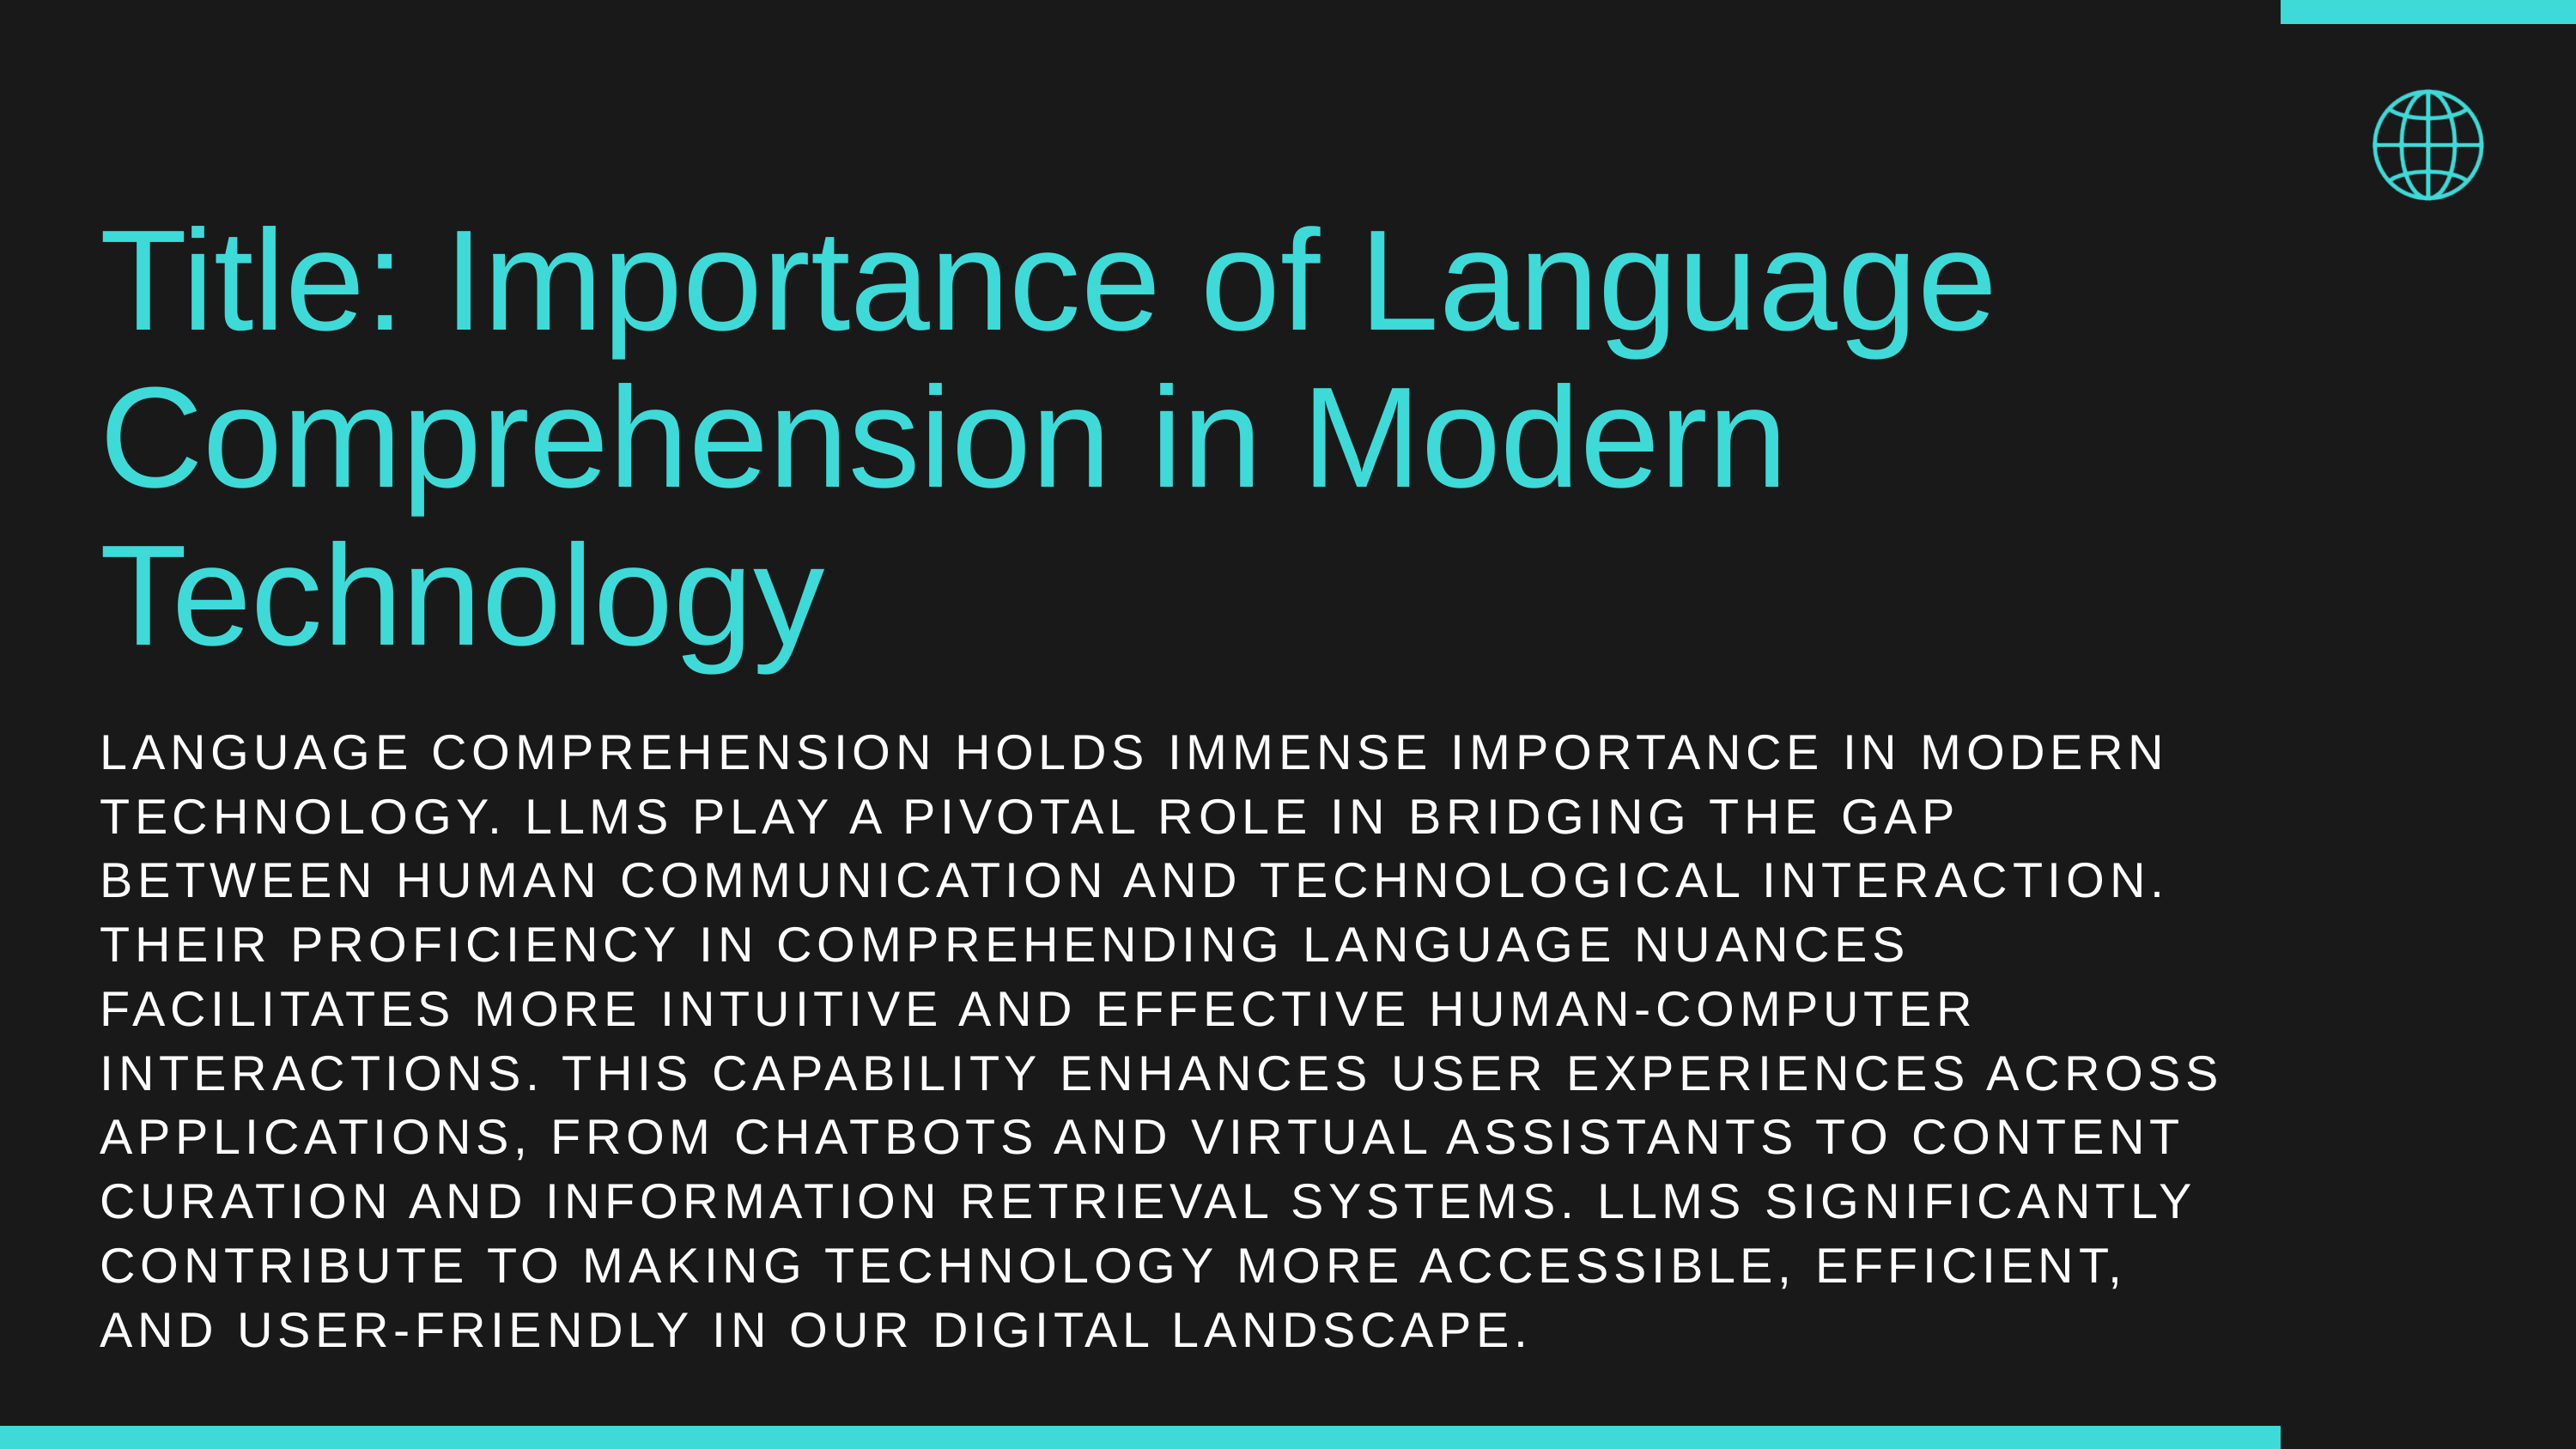

Title: Importance of Language Comprehension in Modern Technology
LANGUAGE COMPREHENSION HOLDS IMMENSE IMPORTANCE IN MODERN TECHNOLOGY. LLMS PLAY A PIVOTAL ROLE IN BRIDGING THE GAP BETWEEN HUMAN COMMUNICATION AND TECHNOLOGICAL INTERACTION. THEIR PROFICIENCY IN COMPREHENDING LANGUAGE NUANCES FACILITATES MORE INTUITIVE AND EFFECTIVE HUMAN-COMPUTER INTERACTIONS. THIS CAPABILITY ENHANCES USER EXPERIENCES ACROSS APPLICATIONS, FROM CHATBOTS AND VIRTUAL ASSISTANTS TO CONTENT CURATION AND INFORMATION RETRIEVAL SYSTEMS. LLMS SIGNIFICANTLY CONTRIBUTE TO MAKING TECHNOLOGY MORE ACCESSIBLE, EFFICIENT, AND USER-FRIENDLY IN OUR DIGITAL LANDSCAPE.